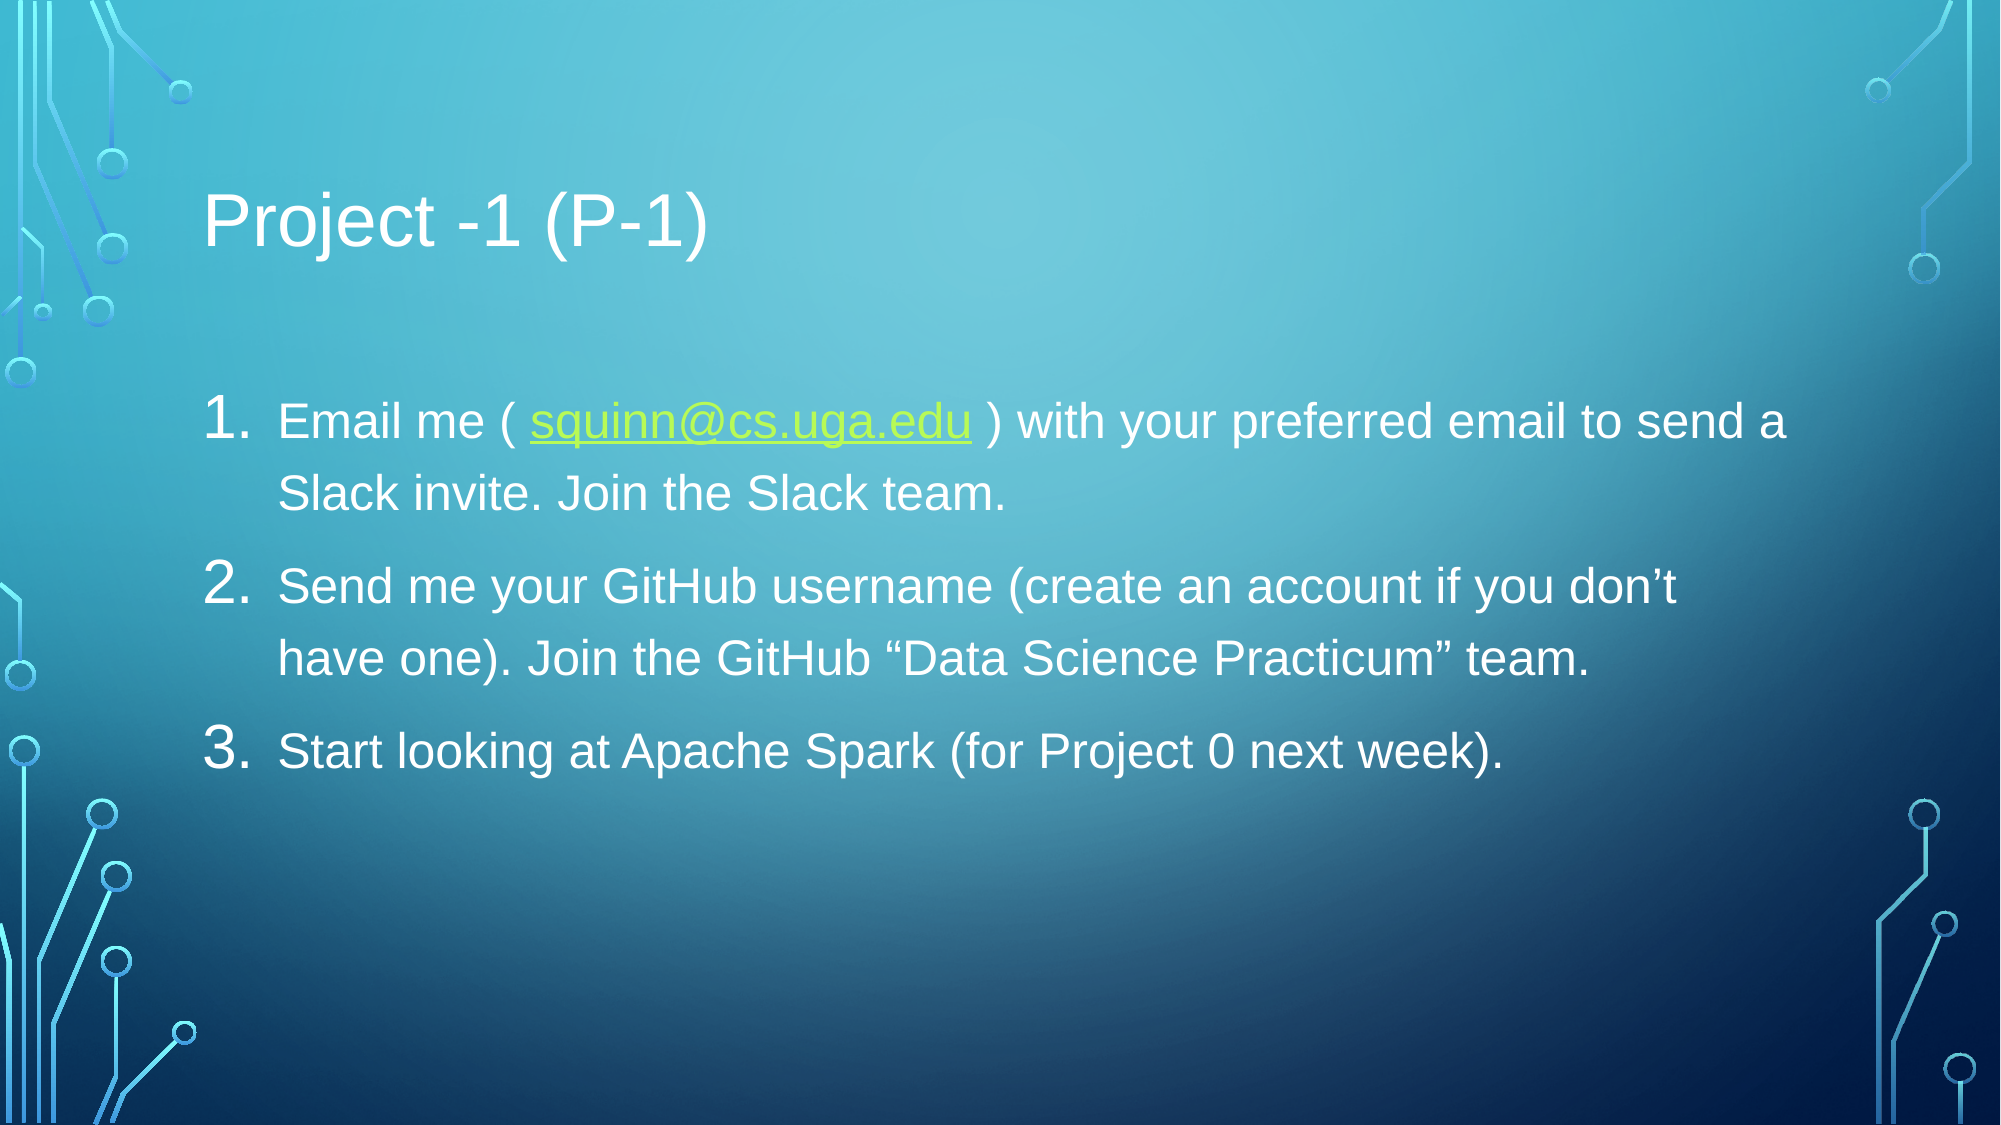

# Project -1 (P-1)
Email me ( squinn@cs.uga.edu ) with your preferred email to send a Slack invite. Join the Slack team.
Send me your GitHub username (create an account if you don’t have one). Join the GitHub “Data Science Practicum” team.
Start looking at Apache Spark (for Project 0 next week).